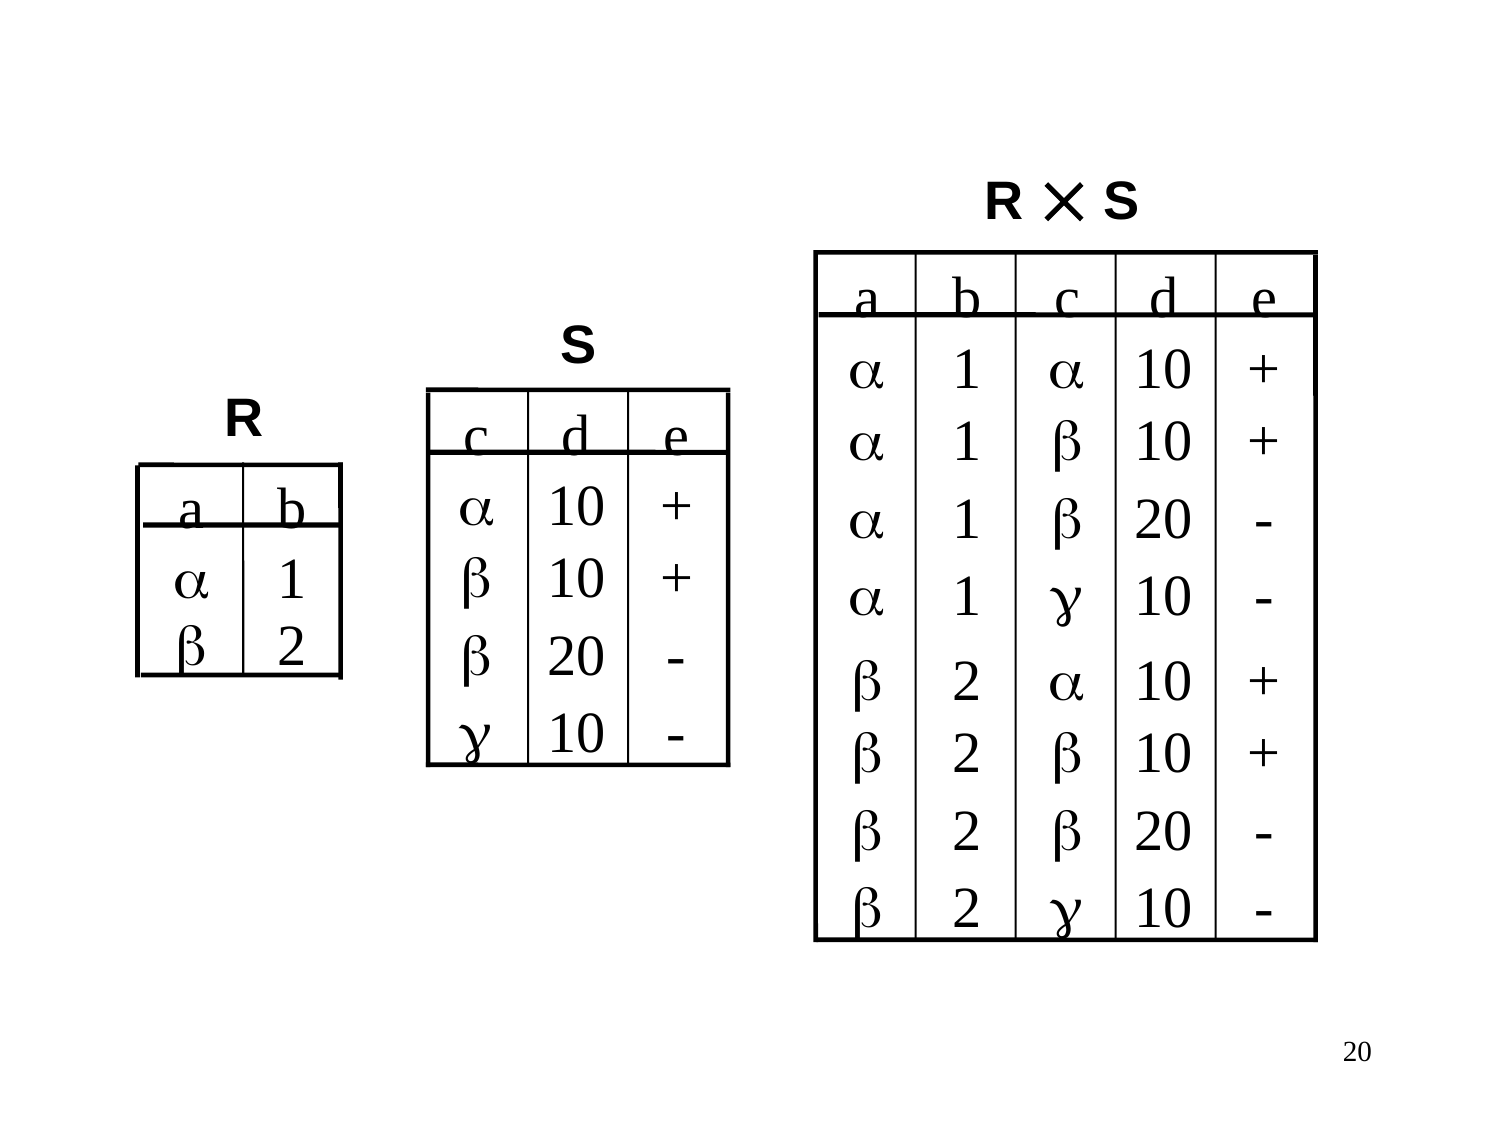

R × S
a

b

c

d

e

S

α
1
α
10
+
R
c

d

e

α
1
β
10
+

α
10
+
a
b

α
1
β
20
-

β
10
+
α
1
α
1
γ
10
-
β
2
β
20
-
β
2
α
10
+

γ
10
-
β
2
β
10
+

β
2
β
20
-
β
2
γ
10
-

20